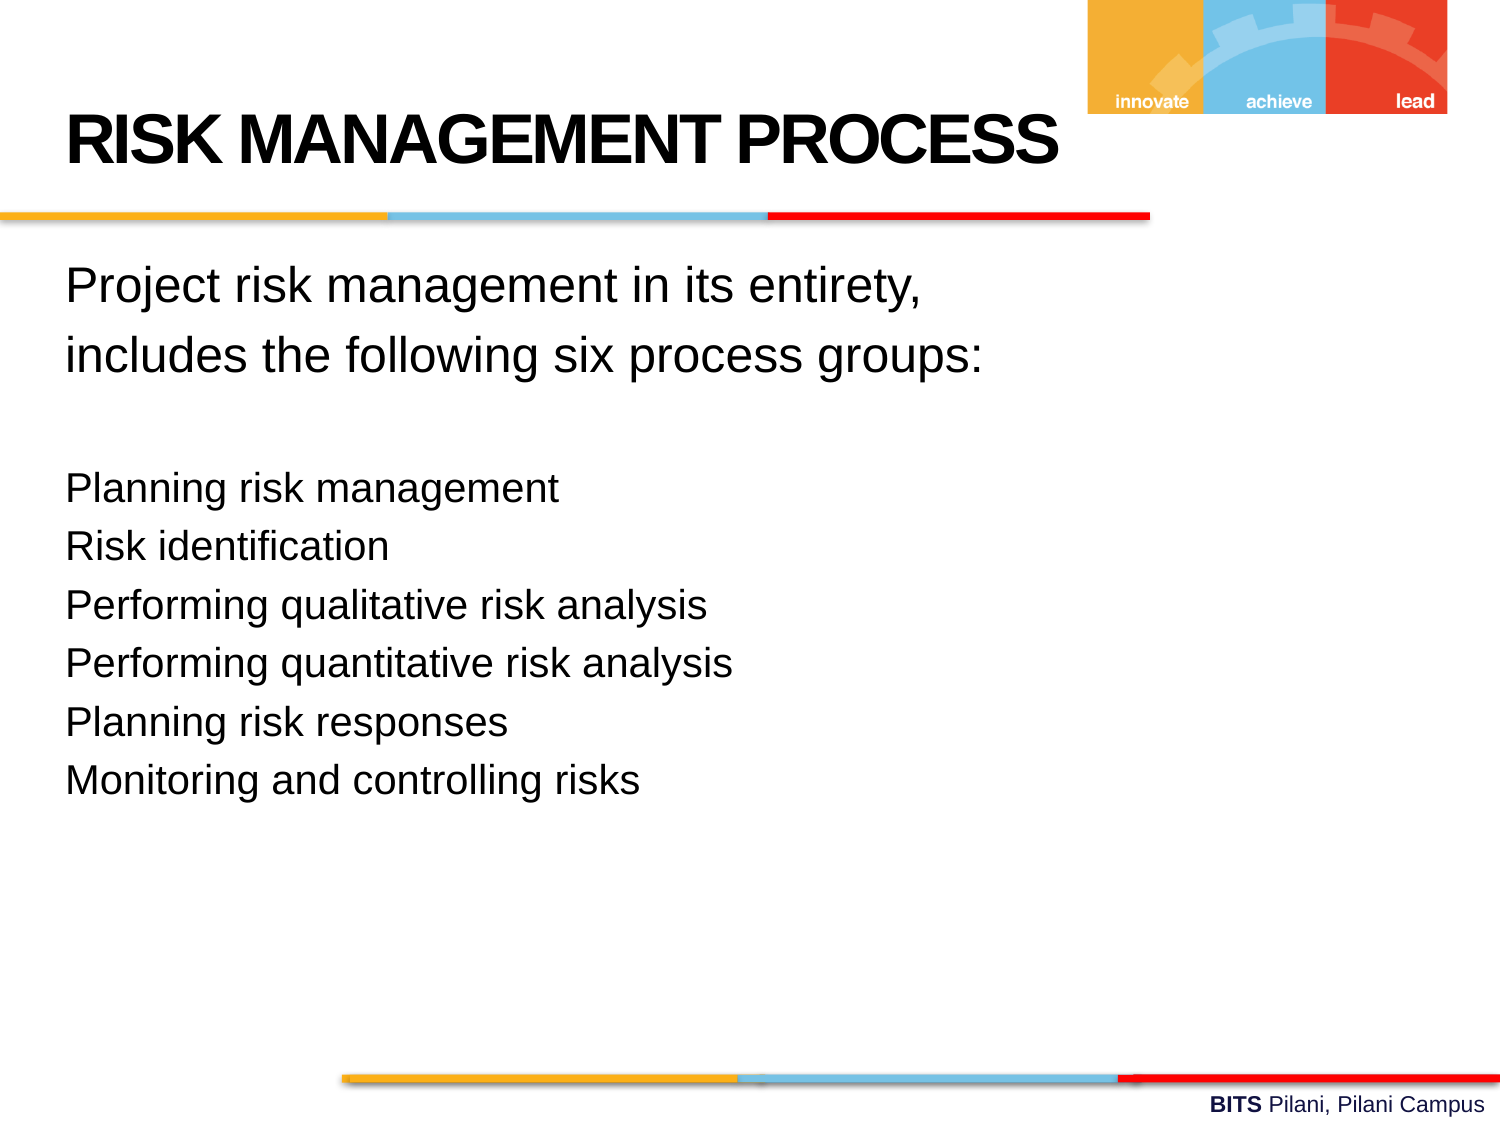

RISK MANAGEMENT PROCESS

Project risk management in its entirety,
includes the following six process groups:

Planning risk management
Risk identification
Performing qualitative risk analysis
Performing quantitative risk analysis
Planning risk responses
Monitoring and controlling risks